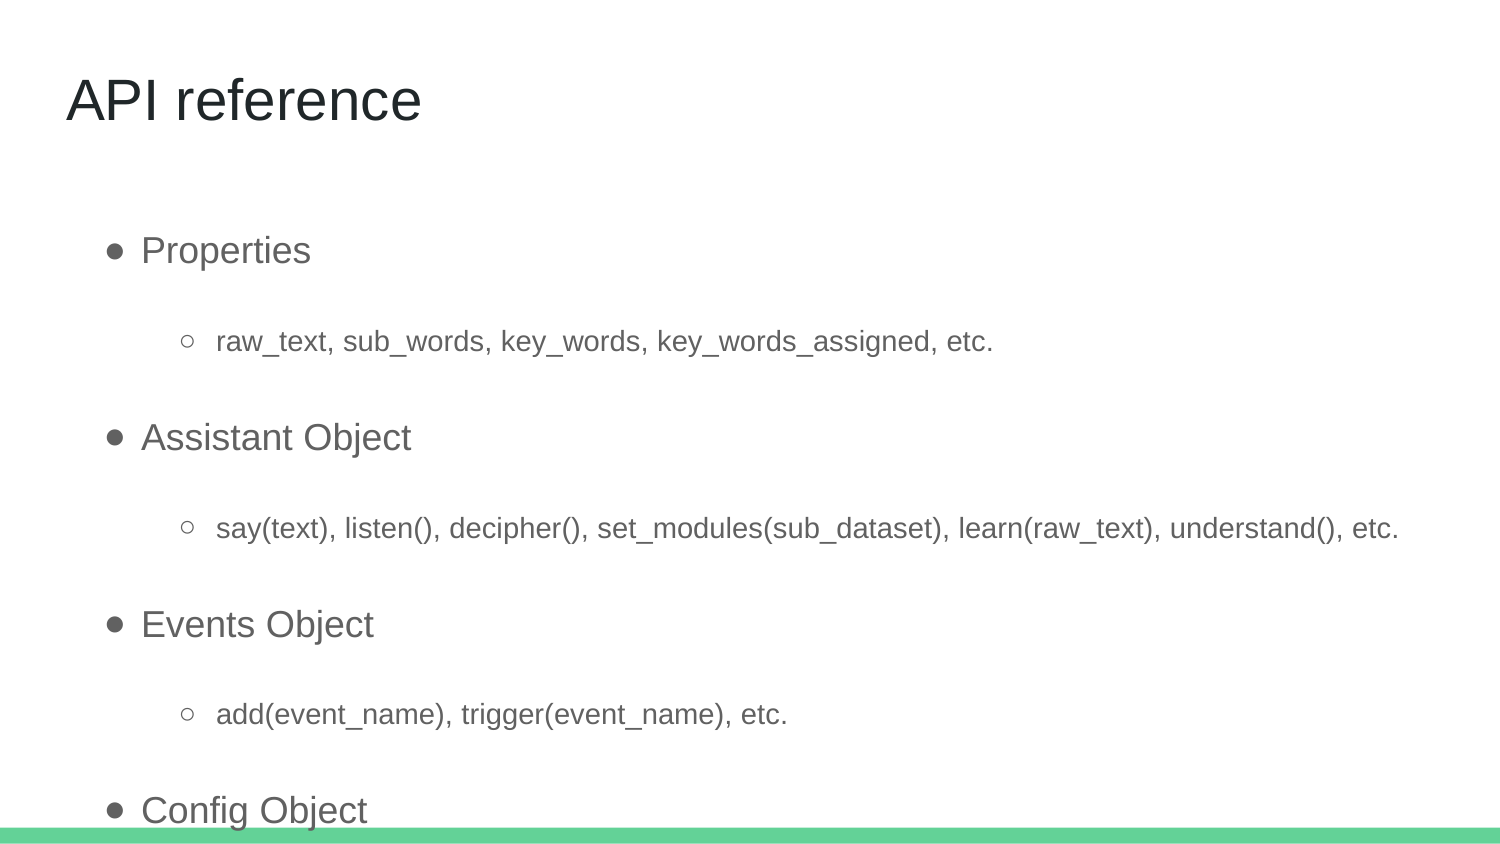

# API reference
Properties
raw_text, sub_words, key_words, key_words_assigned, etc.
Assistant Object
say(text), listen(), decipher(), set_modules(sub_dataset), learn(raw_text), understand(), etc.
Events Object
add(event_name), trigger(event_name), etc.
Config Object
get_configuration(key, section=”modules”)
etc.